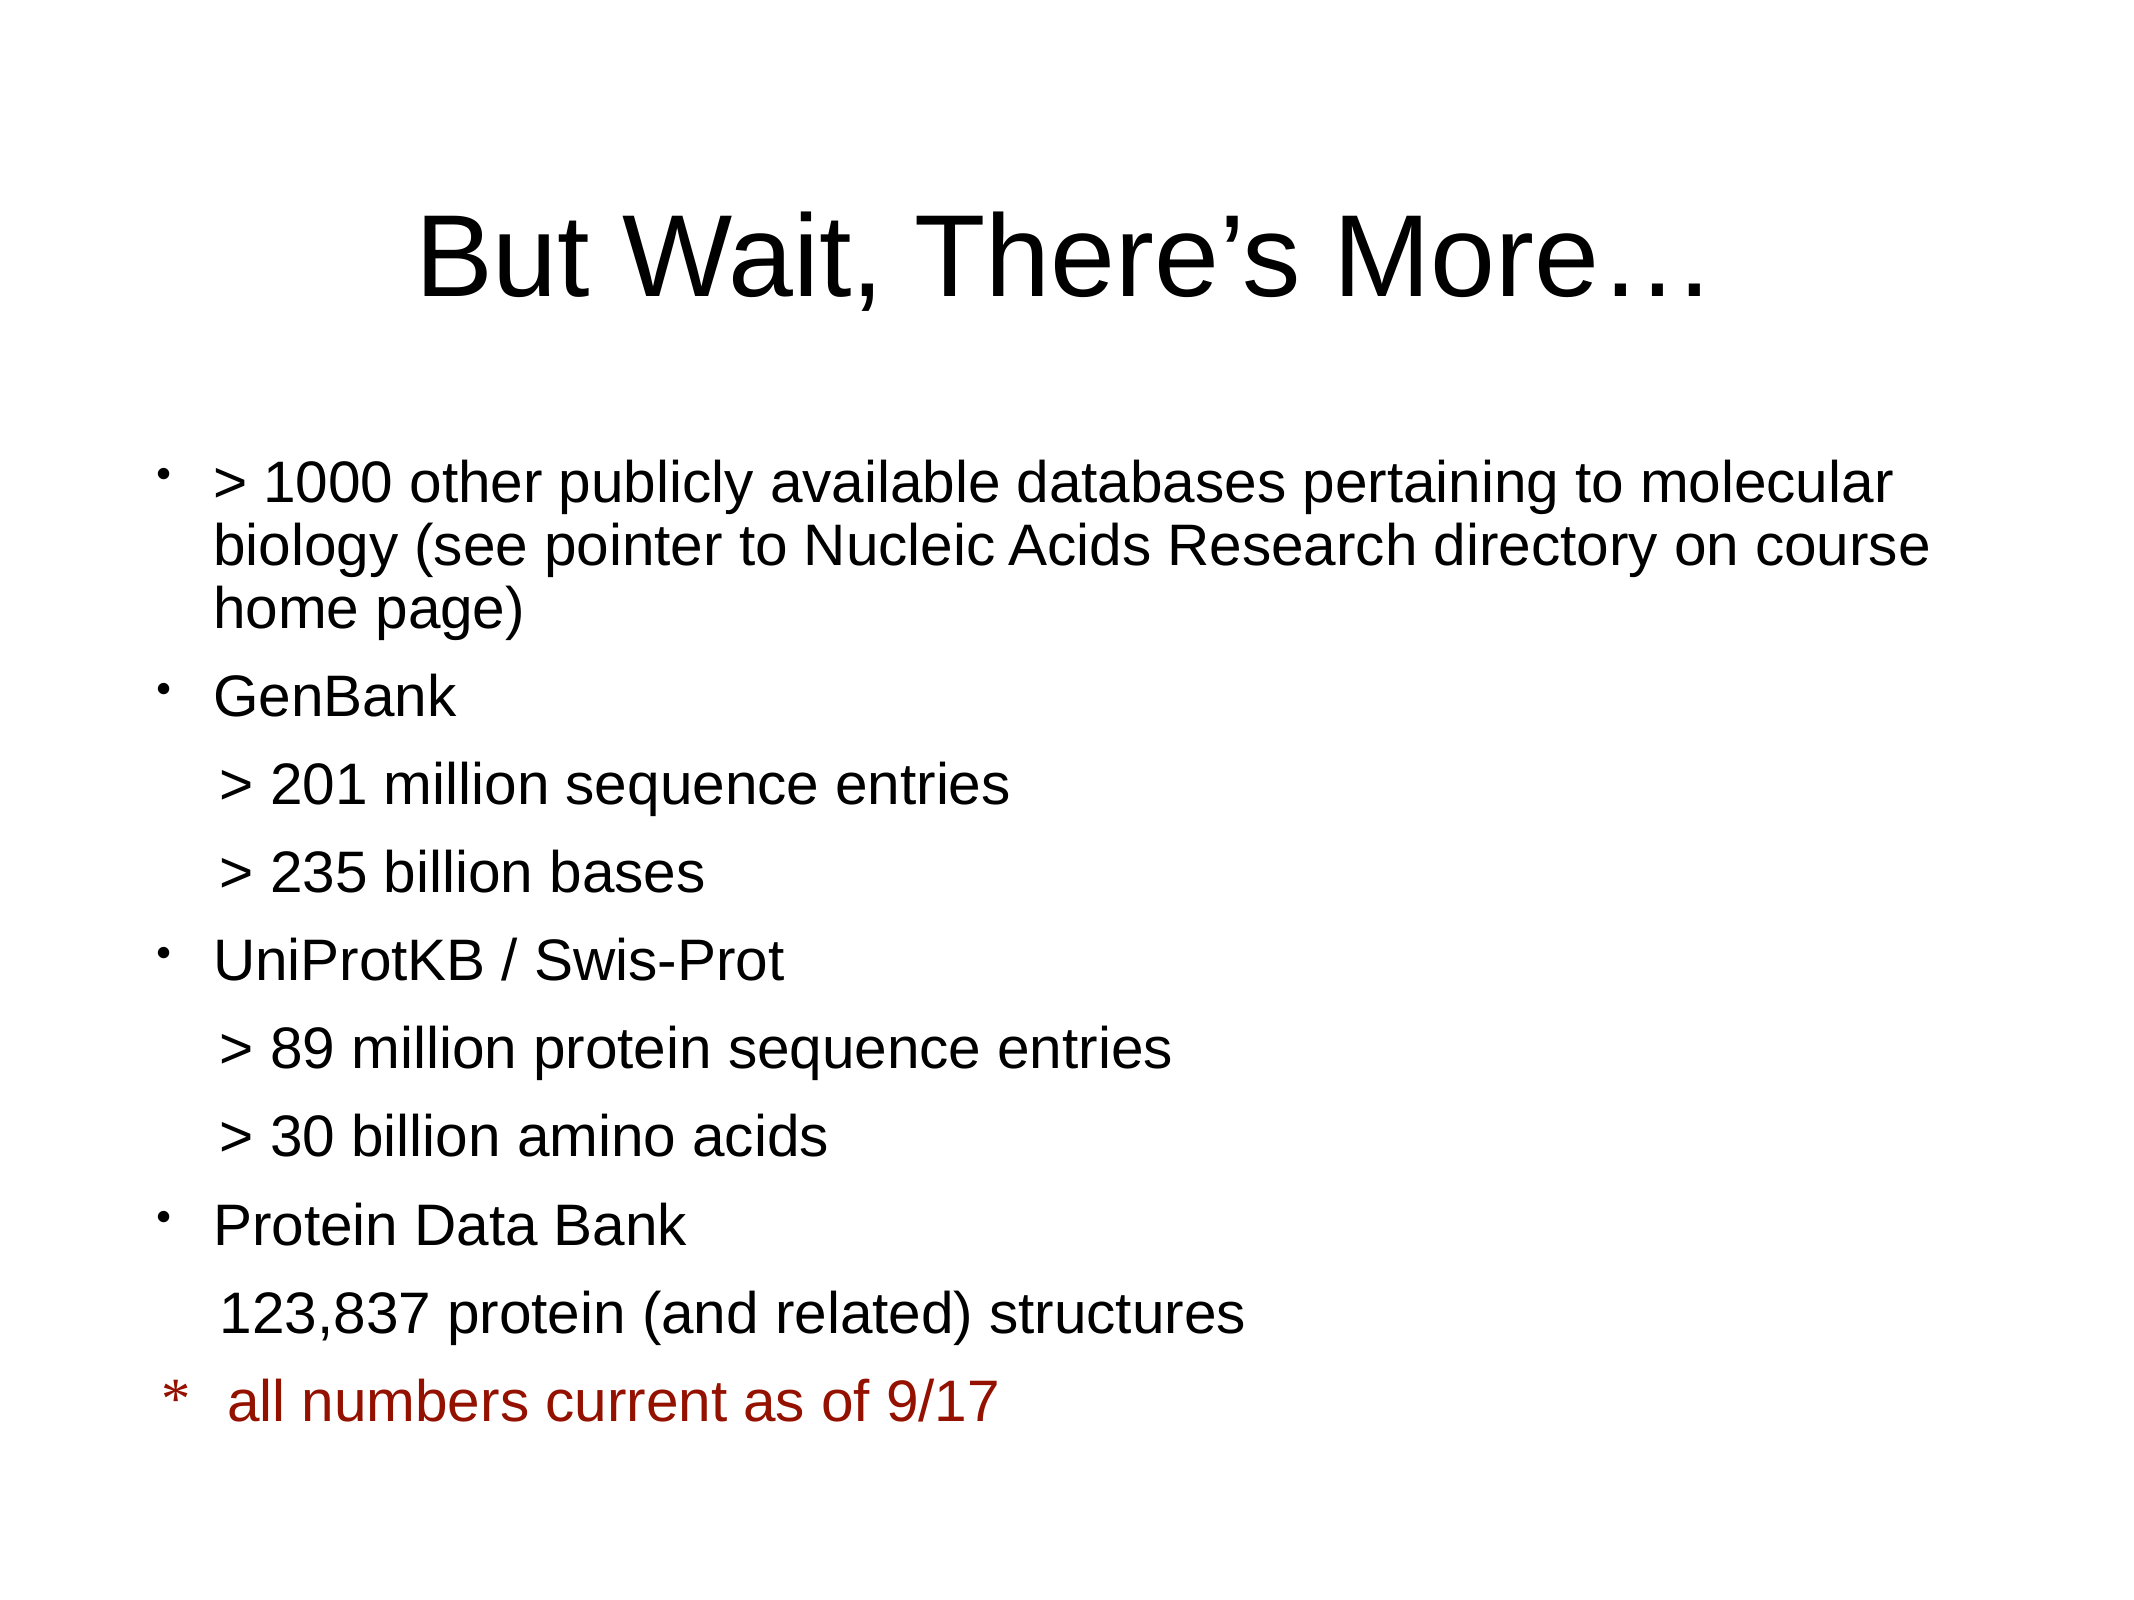

# But Wait, There’s More…
> 1000 other publicly available databases pertaining to molecular biology (see pointer to Nucleic Acids Research directory on course home page)
GenBank
> 201 million sequence entries
> 235 billion bases
UniProtKB / Swis-Prot
> 89 million protein sequence entries
> 30 billion amino acids
Protein Data Bank
123,837 protein (and related) structures
all numbers current as of 9/17